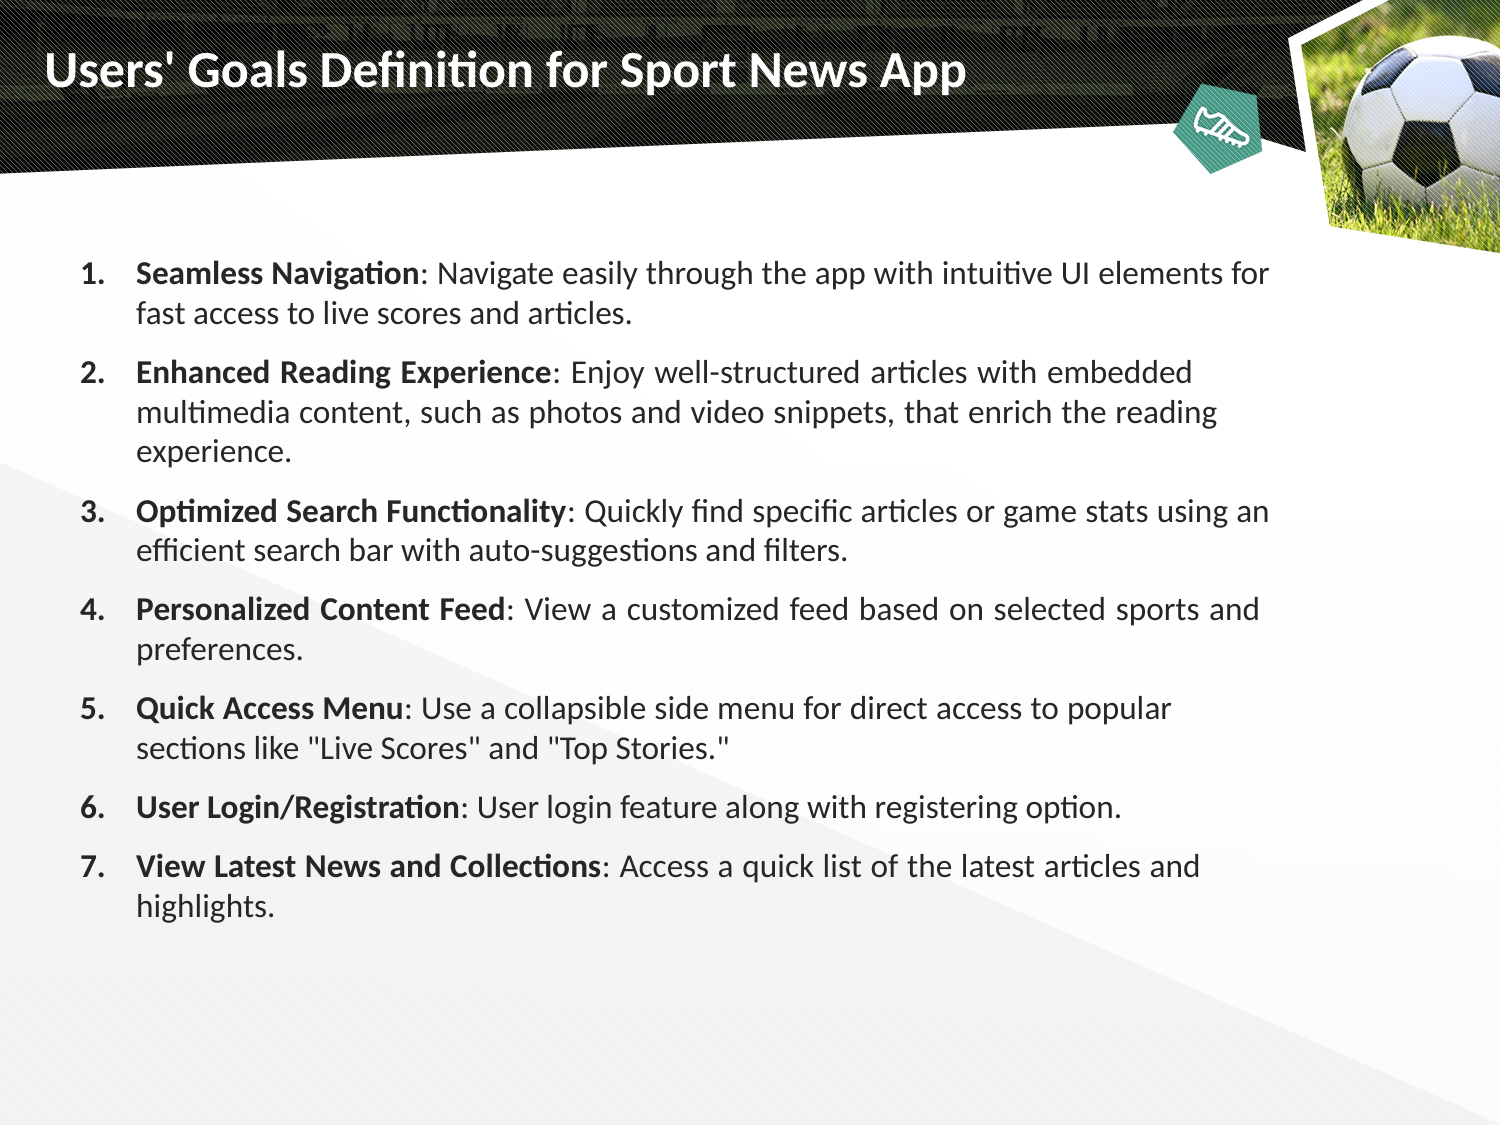

# Users' Goals Definition for Sport News App
Seamless Navigation: Navigate easily through the app with intuitive UI elements for fast access to live scores and articles.
Enhanced Reading Experience: Enjoy well-structured articles with embedded         multimedia content, such as photos and video snippets, that enrich the reading       experience.
Optimized Search Functionality: Quickly find specific articles or game stats using an efficient search bar with auto-suggestions and filters.
Personalized Content Feed: View a customized feed based on selected sports and  preferences.
Quick Access Menu: Use a collapsible side menu for direct access to popular             sections like "Live Scores" and "Top Stories."
User Login/Registration: User login feature along with registering option.
View Latest News and Collections: Access a quick list of the latest articles and         highlights.